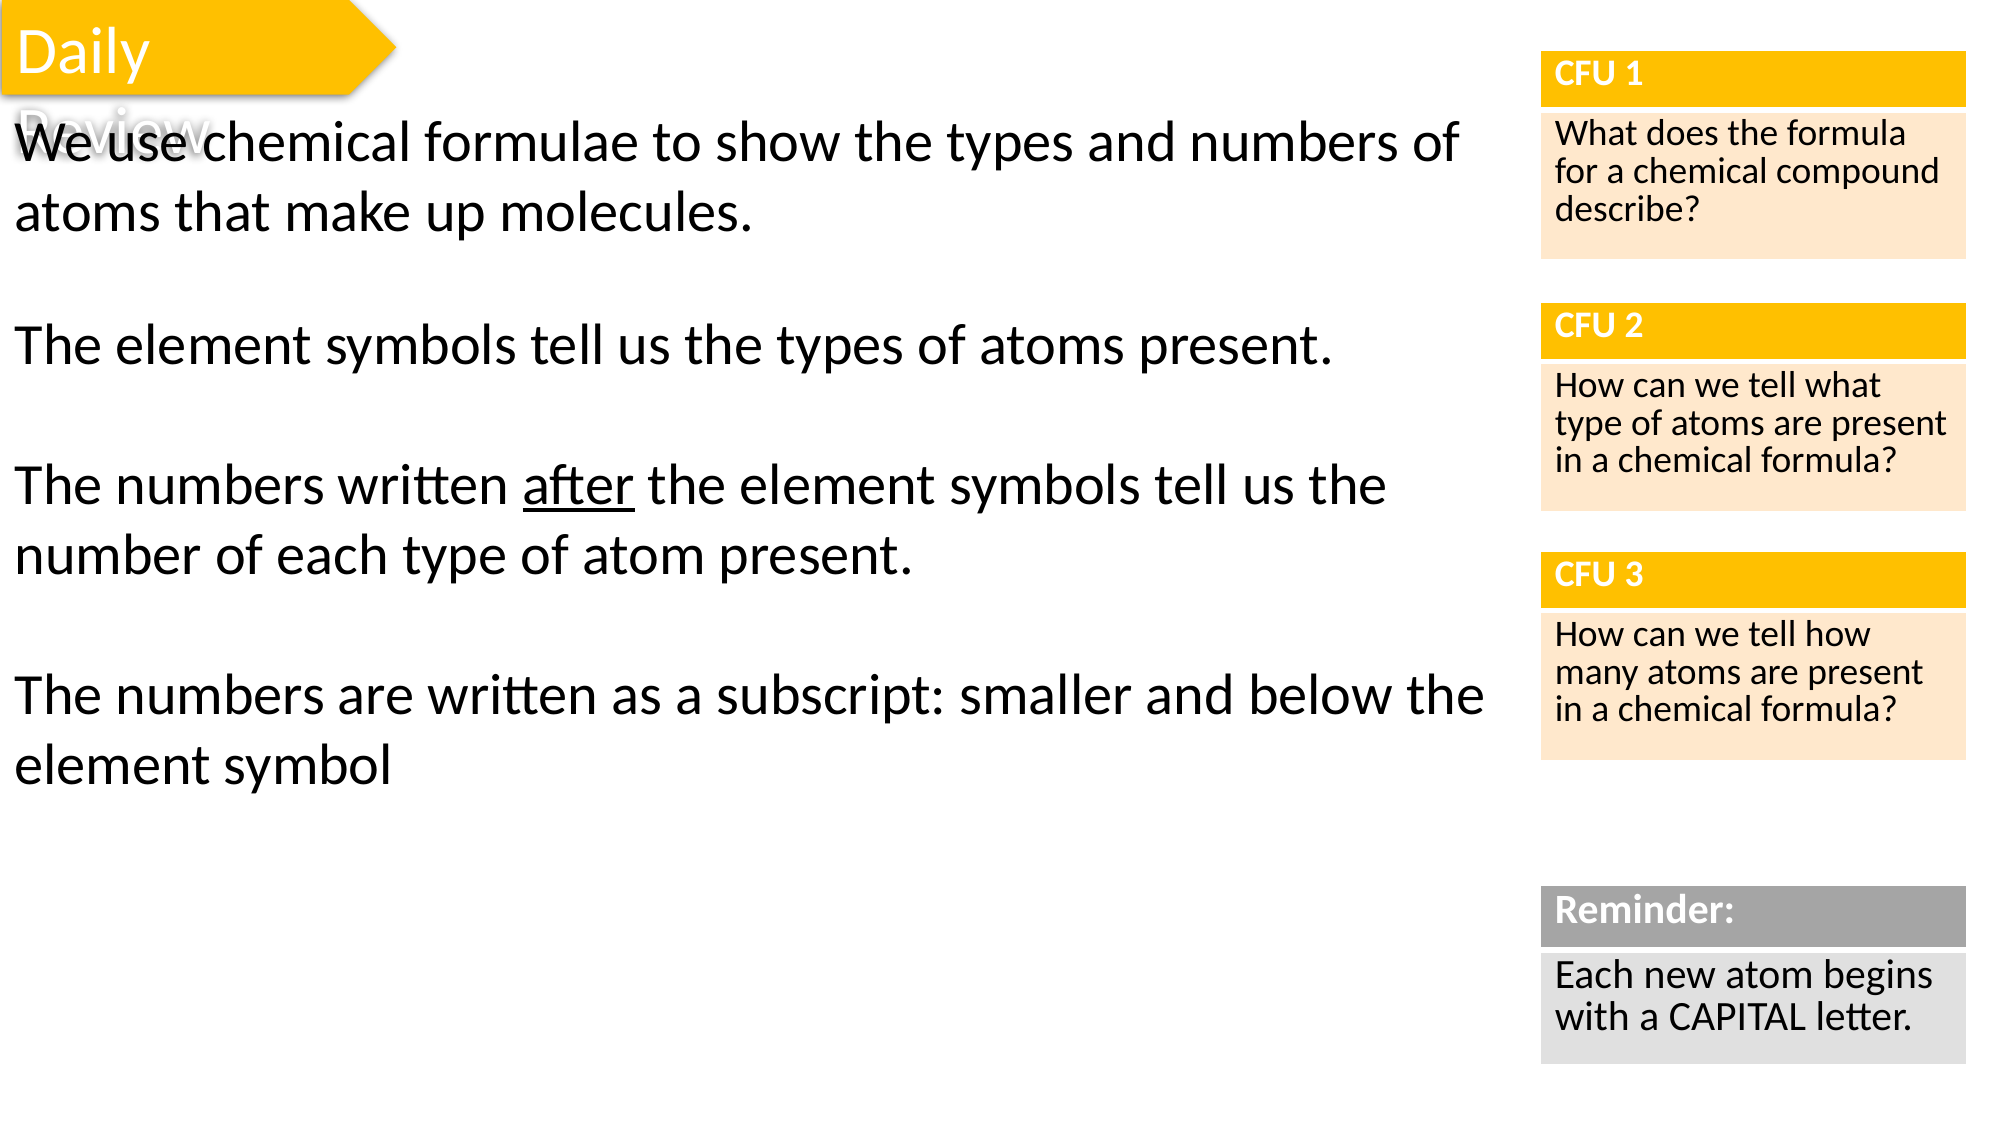

Daily Review
| CFU 1 |
| --- |
| What does the formula for a chemical compound describe? |
We use chemical formulae to show the types and numbers of atoms that make up molecules.
The element symbols tell us the types of atoms present.

The numbers written after the element symbols tell us the number of each type of atom present.

The numbers are written as a subscript: smaller and below the element symbol
| CFU 2 |
| --- |
| How can we tell what type of atoms are present in a chemical formula? |
| CFU 3 |
| --- |
| How can we tell how many atoms are present in a chemical formula? |
| Reminder: |
| --- |
| Each new atom begins with a CAPITAL letter. |